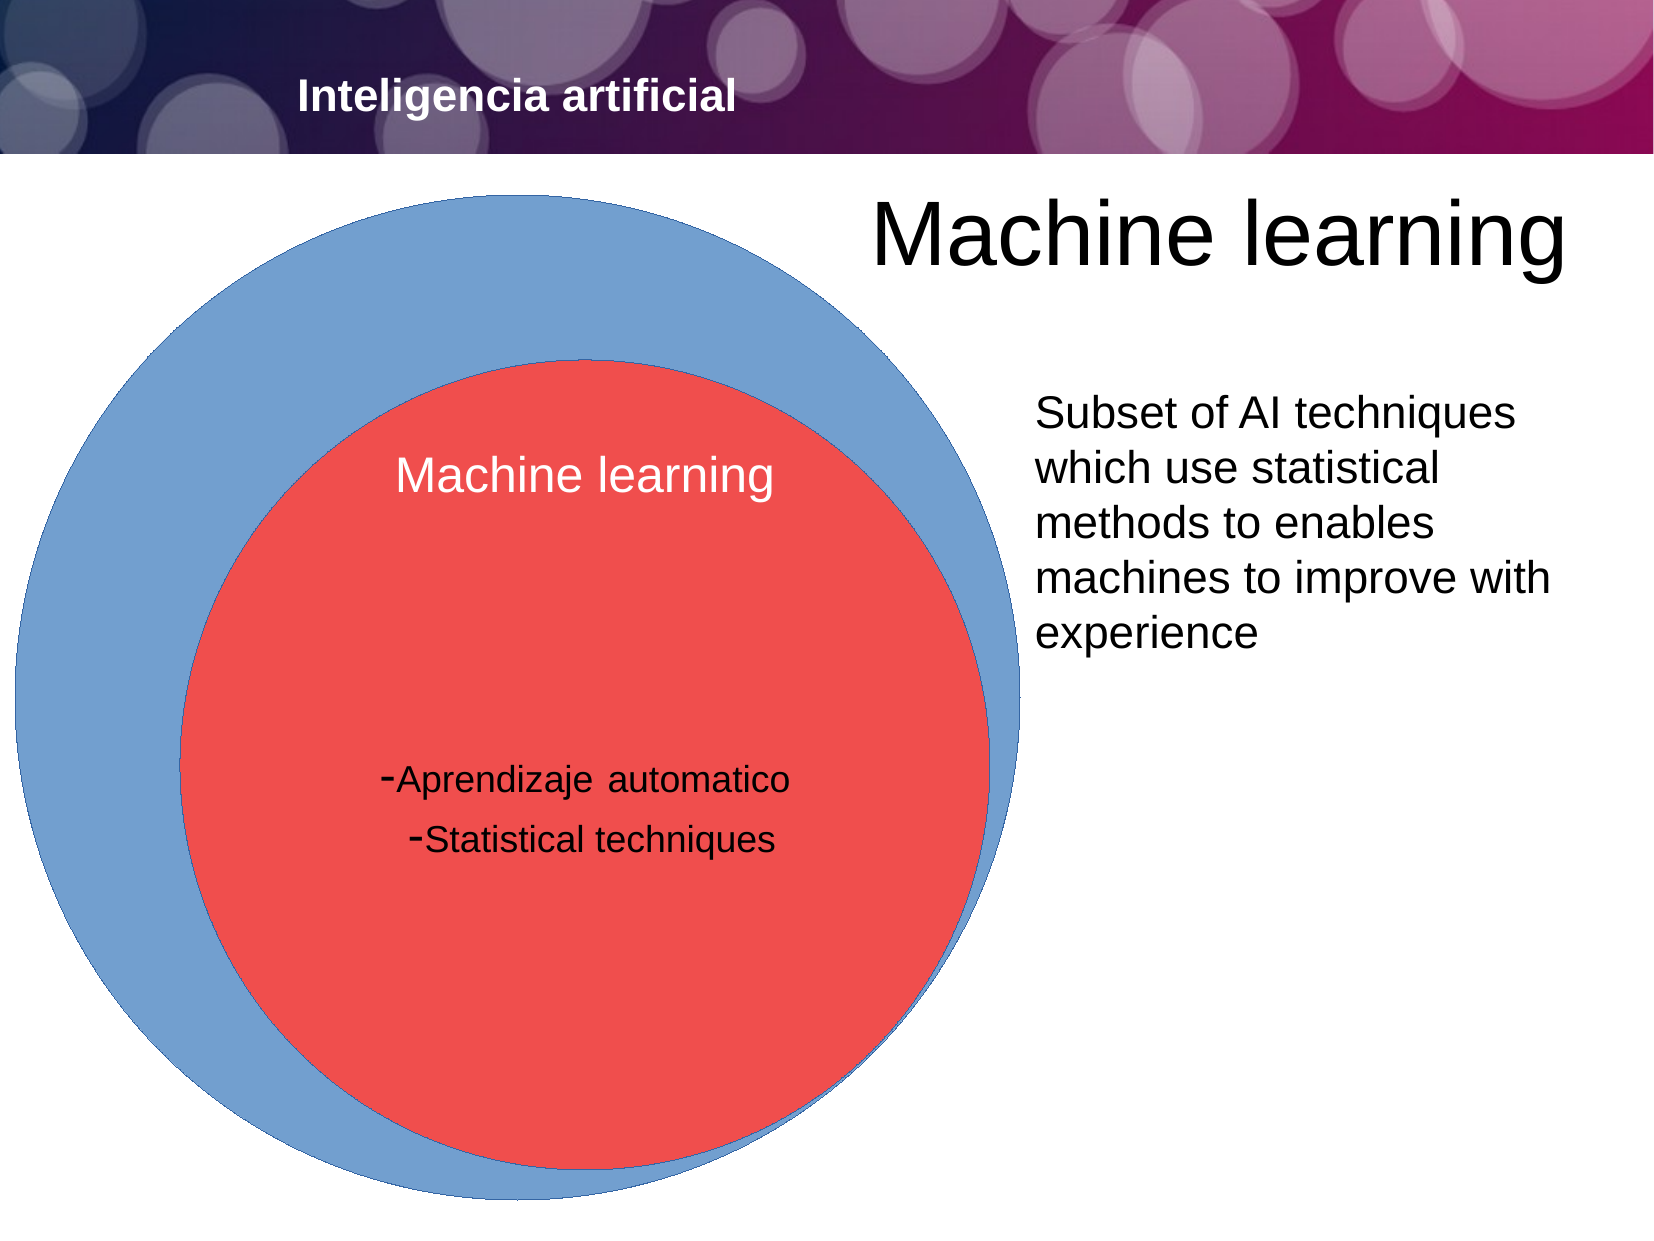

Machine learning
Inteligencia artificial

Machine learning

-Aprendizaje automatico
 -Statistical techniques

Subset of AI techniques  which use statistical methods to enables machines to improve with experience